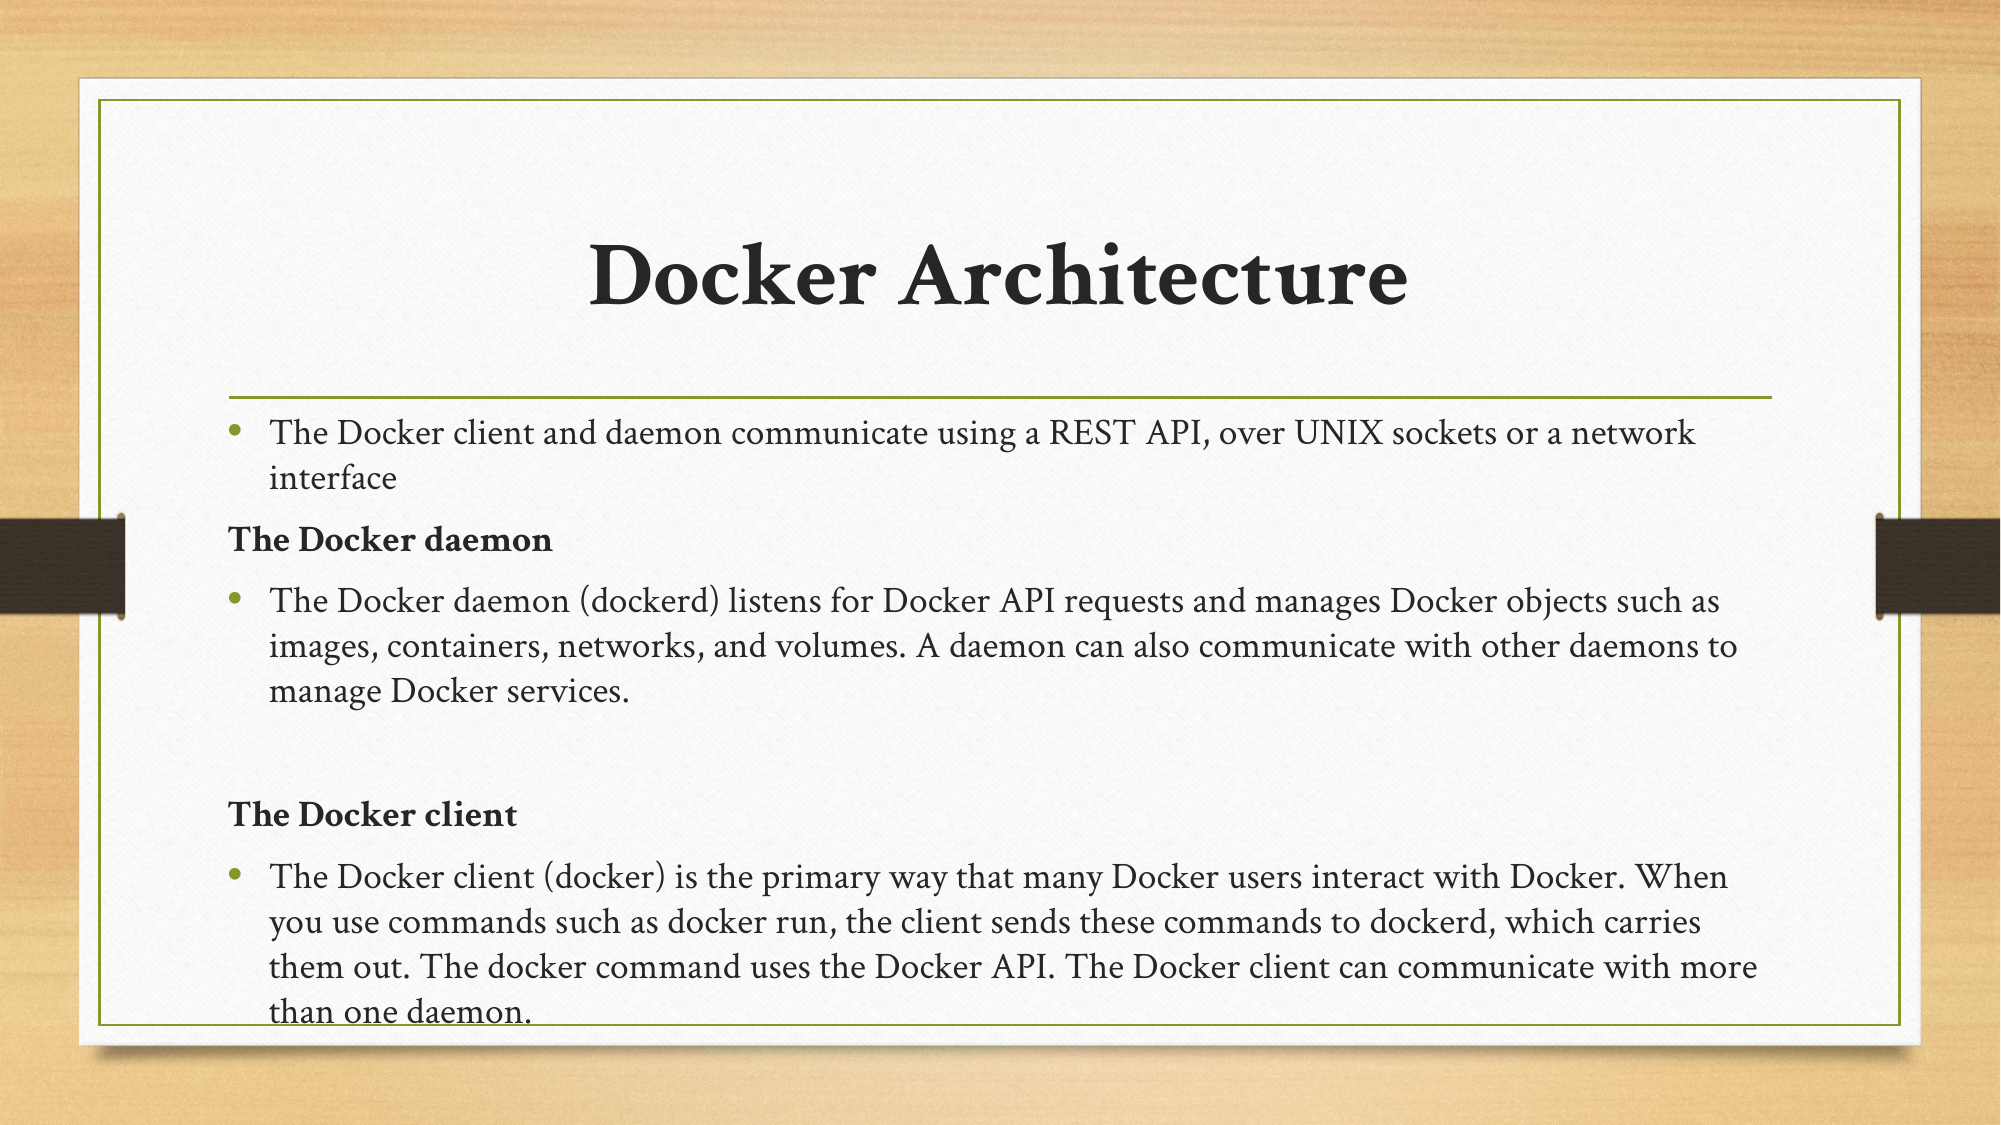

# Docker Architecture
The Docker client and daemon communicate using a REST API, over UNIX sockets or a network interface
The Docker daemon
The Docker daemon (dockerd) listens for Docker API requests and manages Docker objects such as images, containers, networks, and volumes. A daemon can also communicate with other daemons to manage Docker services.

The Docker client
The Docker client (docker) is the primary way that many Docker users interact with Docker. When you use commands such as docker run, the client sends these commands to dockerd, which carries them out. The docker command uses the Docker API. The Docker client can communicate with more than one daemon.